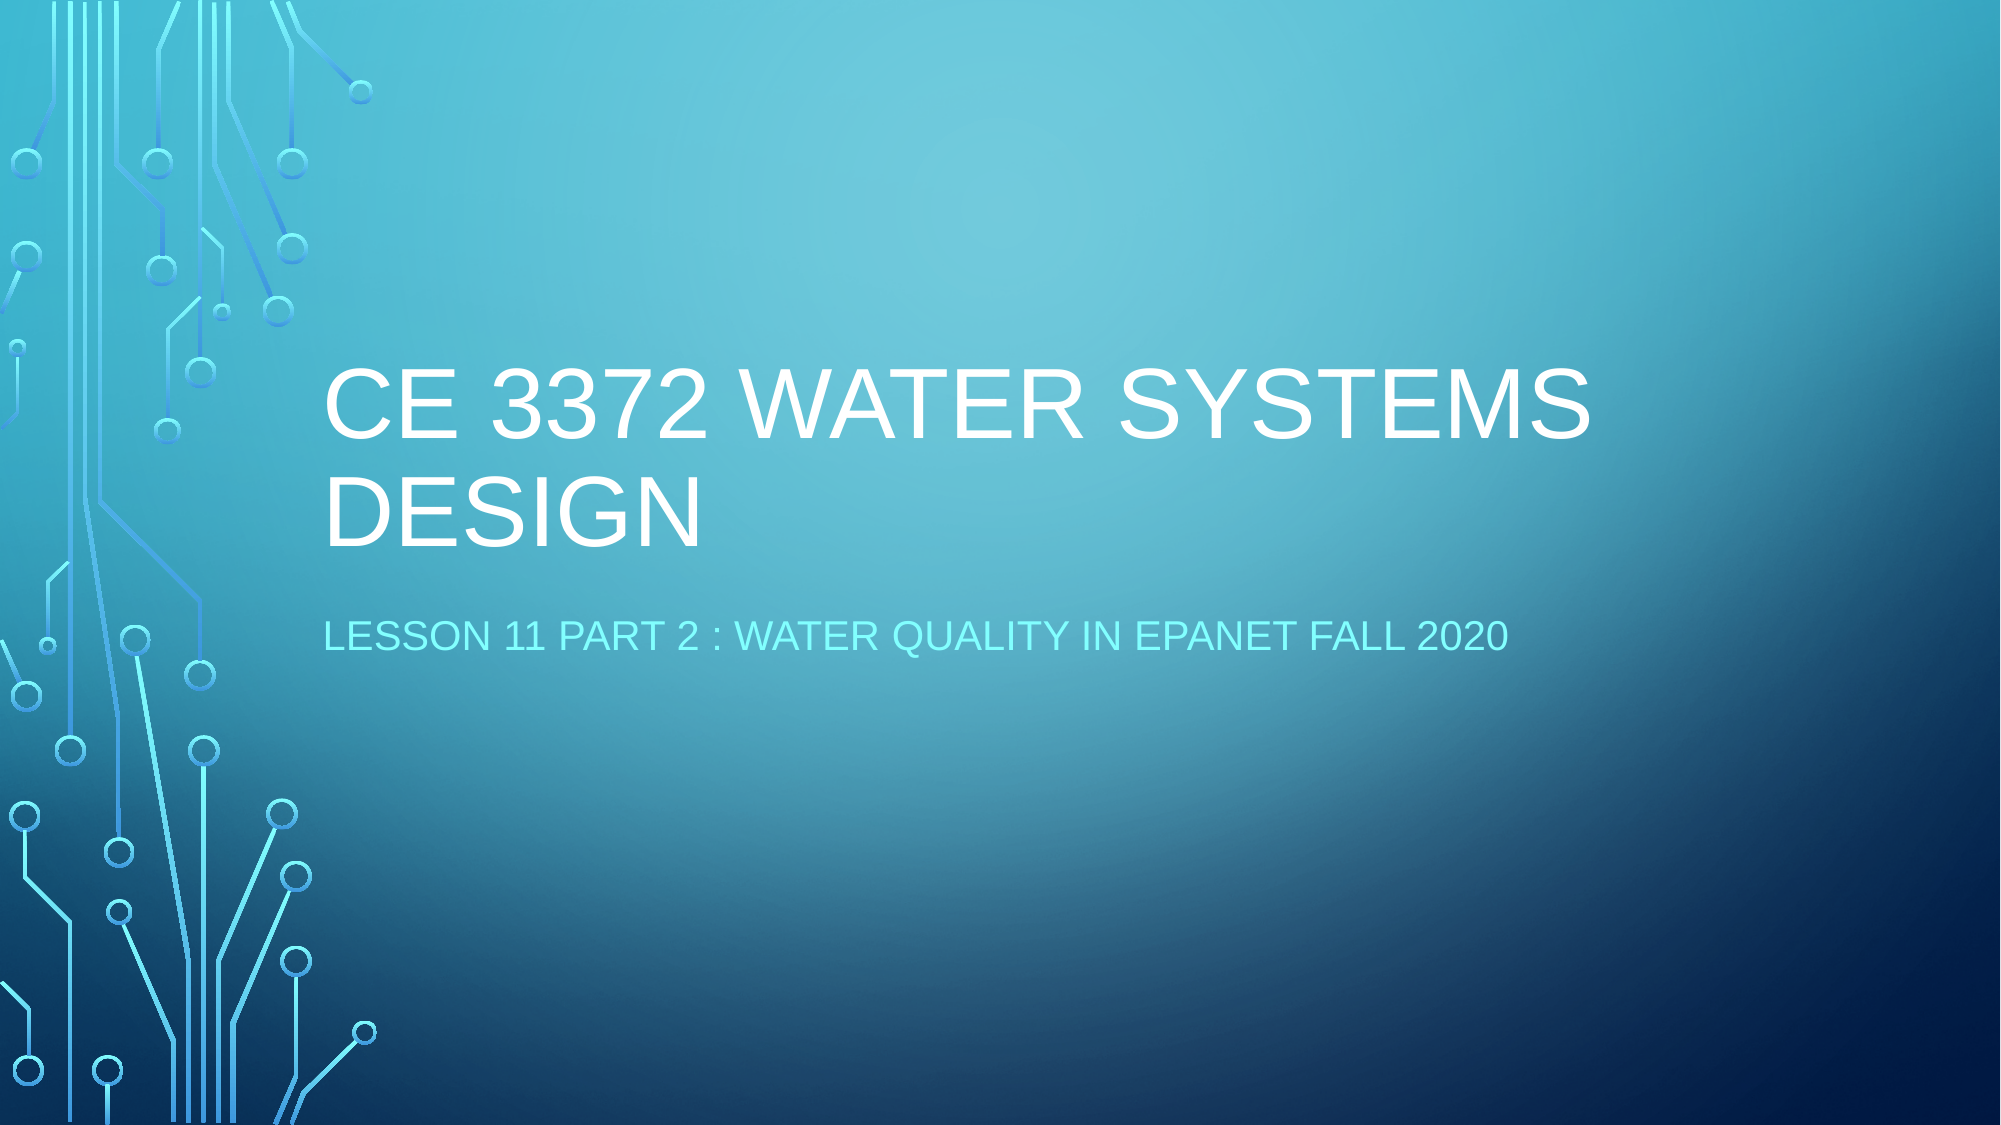

# CE 3372 water systems design
Lesson 11 Part 2 : Water Quality in EPANET FALL 2020